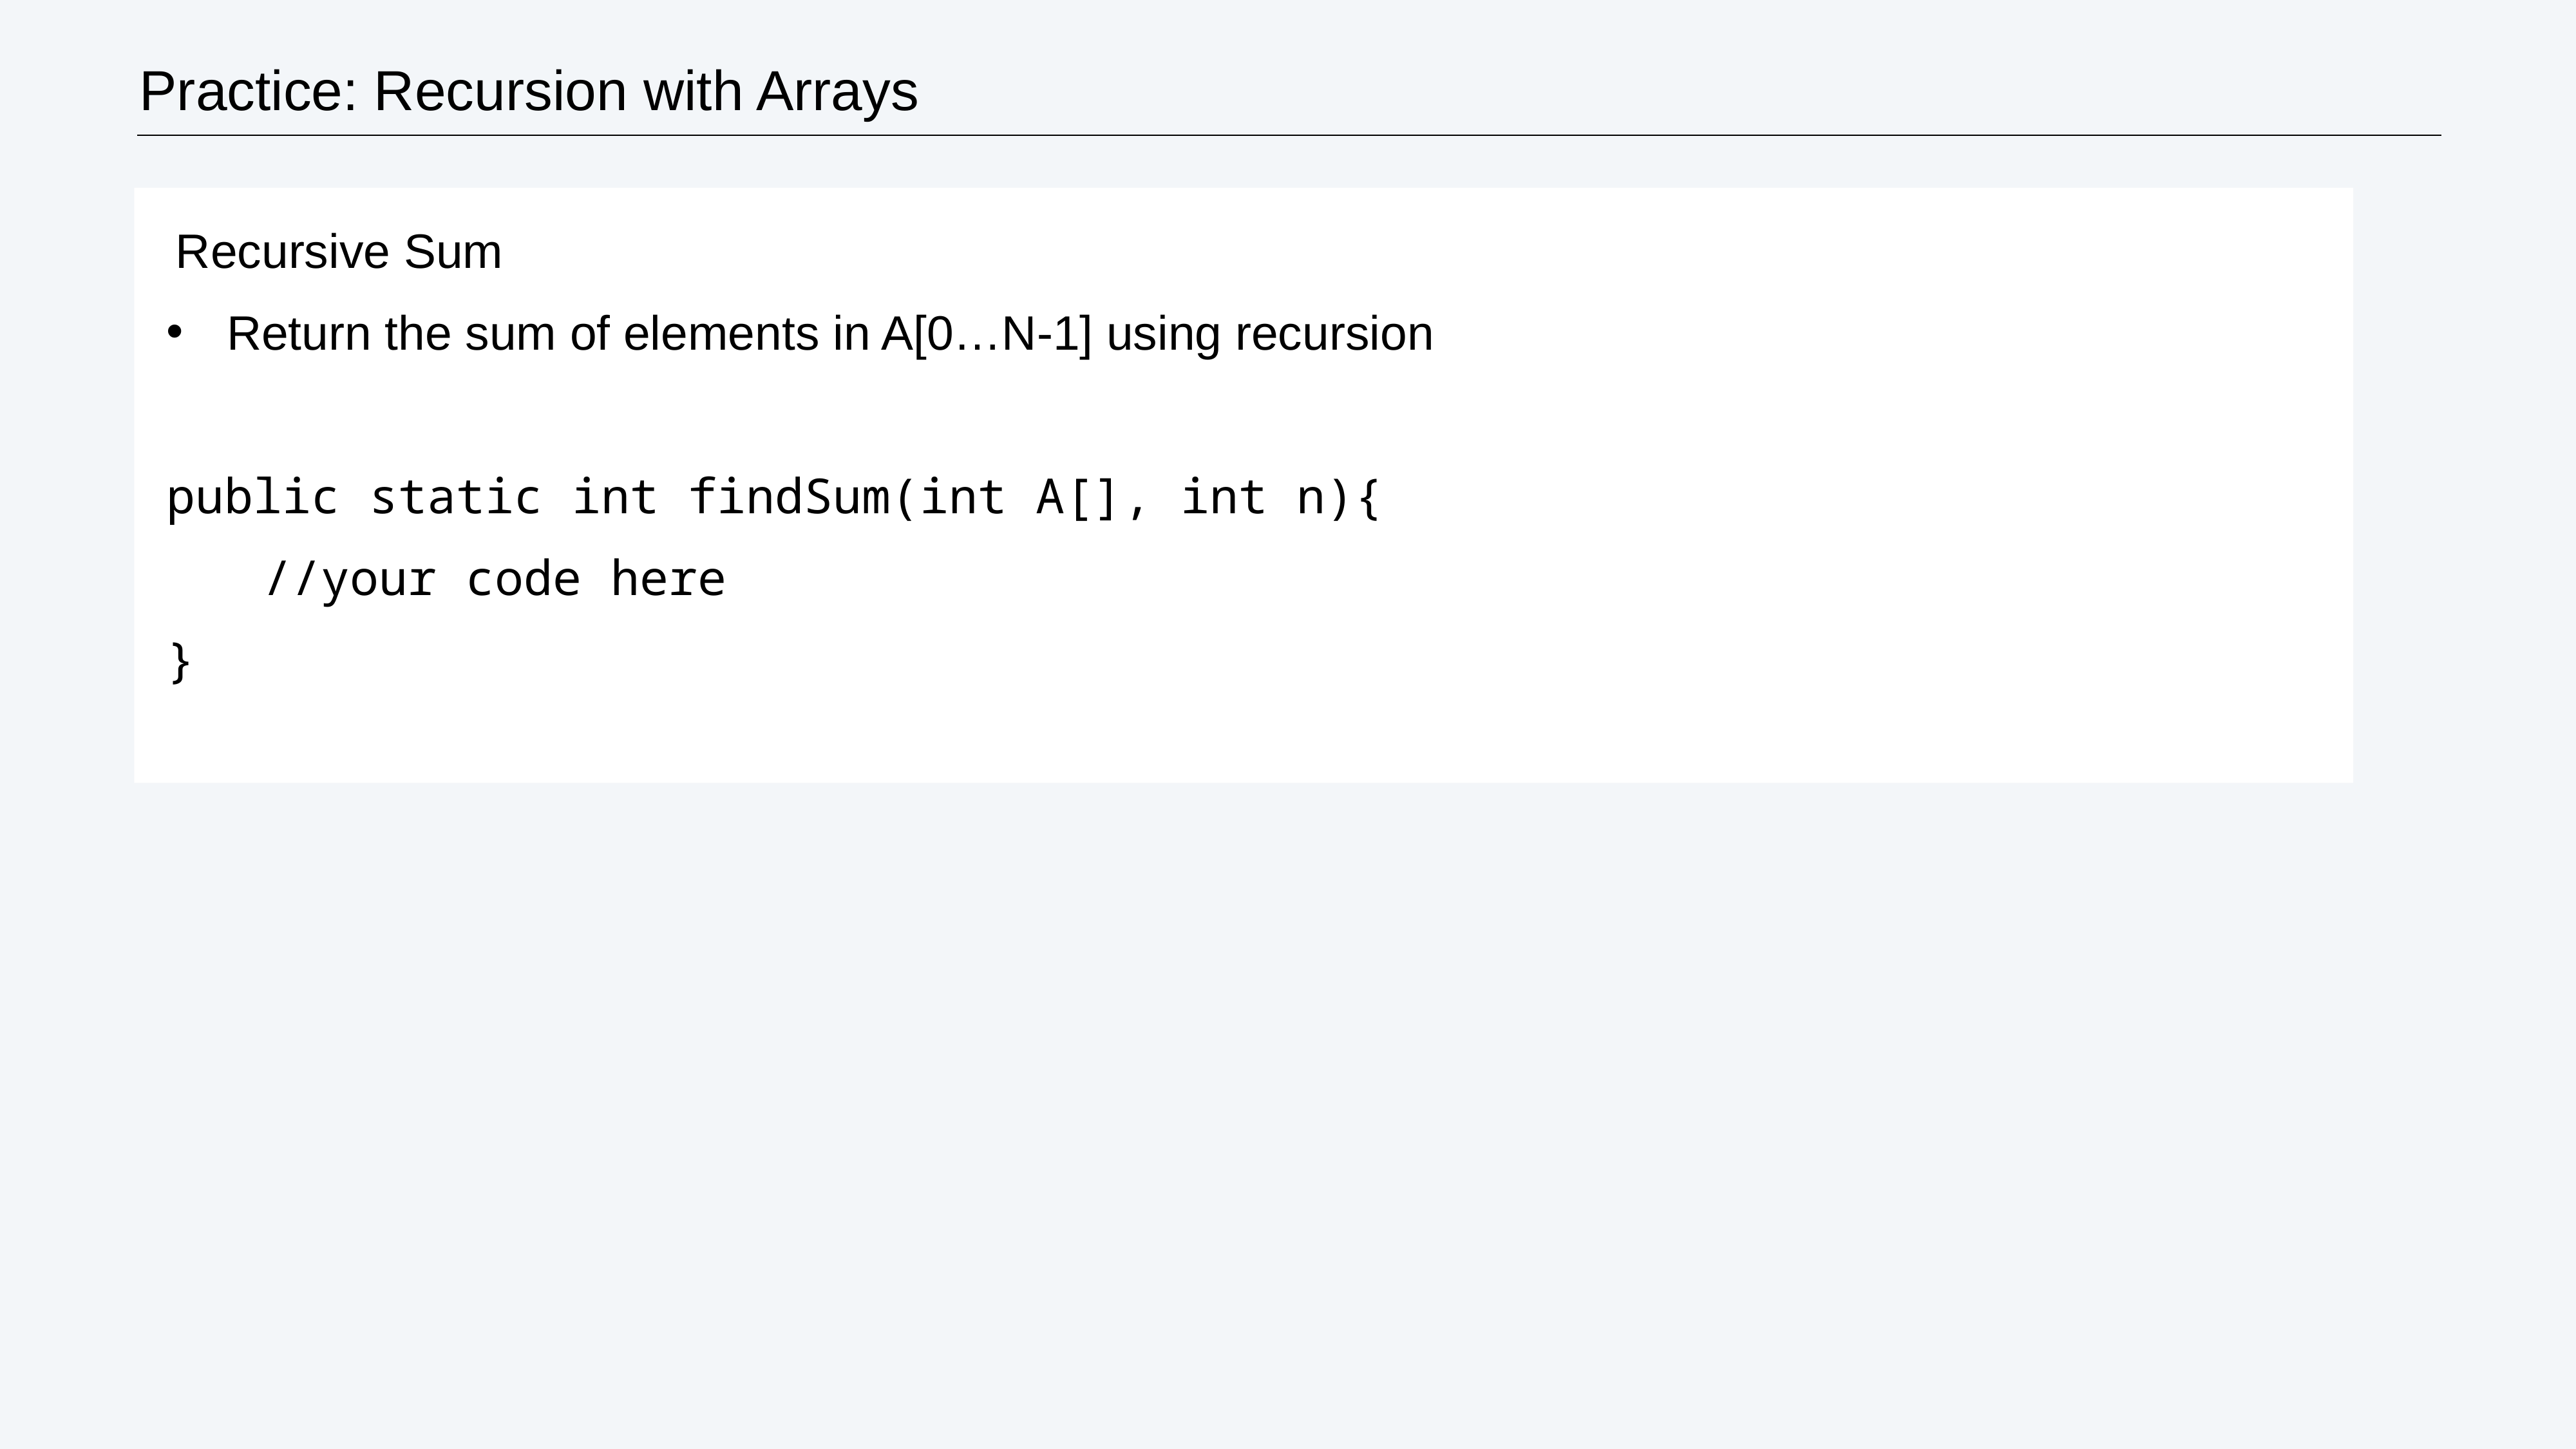

# Practice: Recursion with Arrays
Recursive Sum
Return the sum of elements in A[0…N-1] using recursion

public static int findSum(int A[], int n){
	//your code here
}